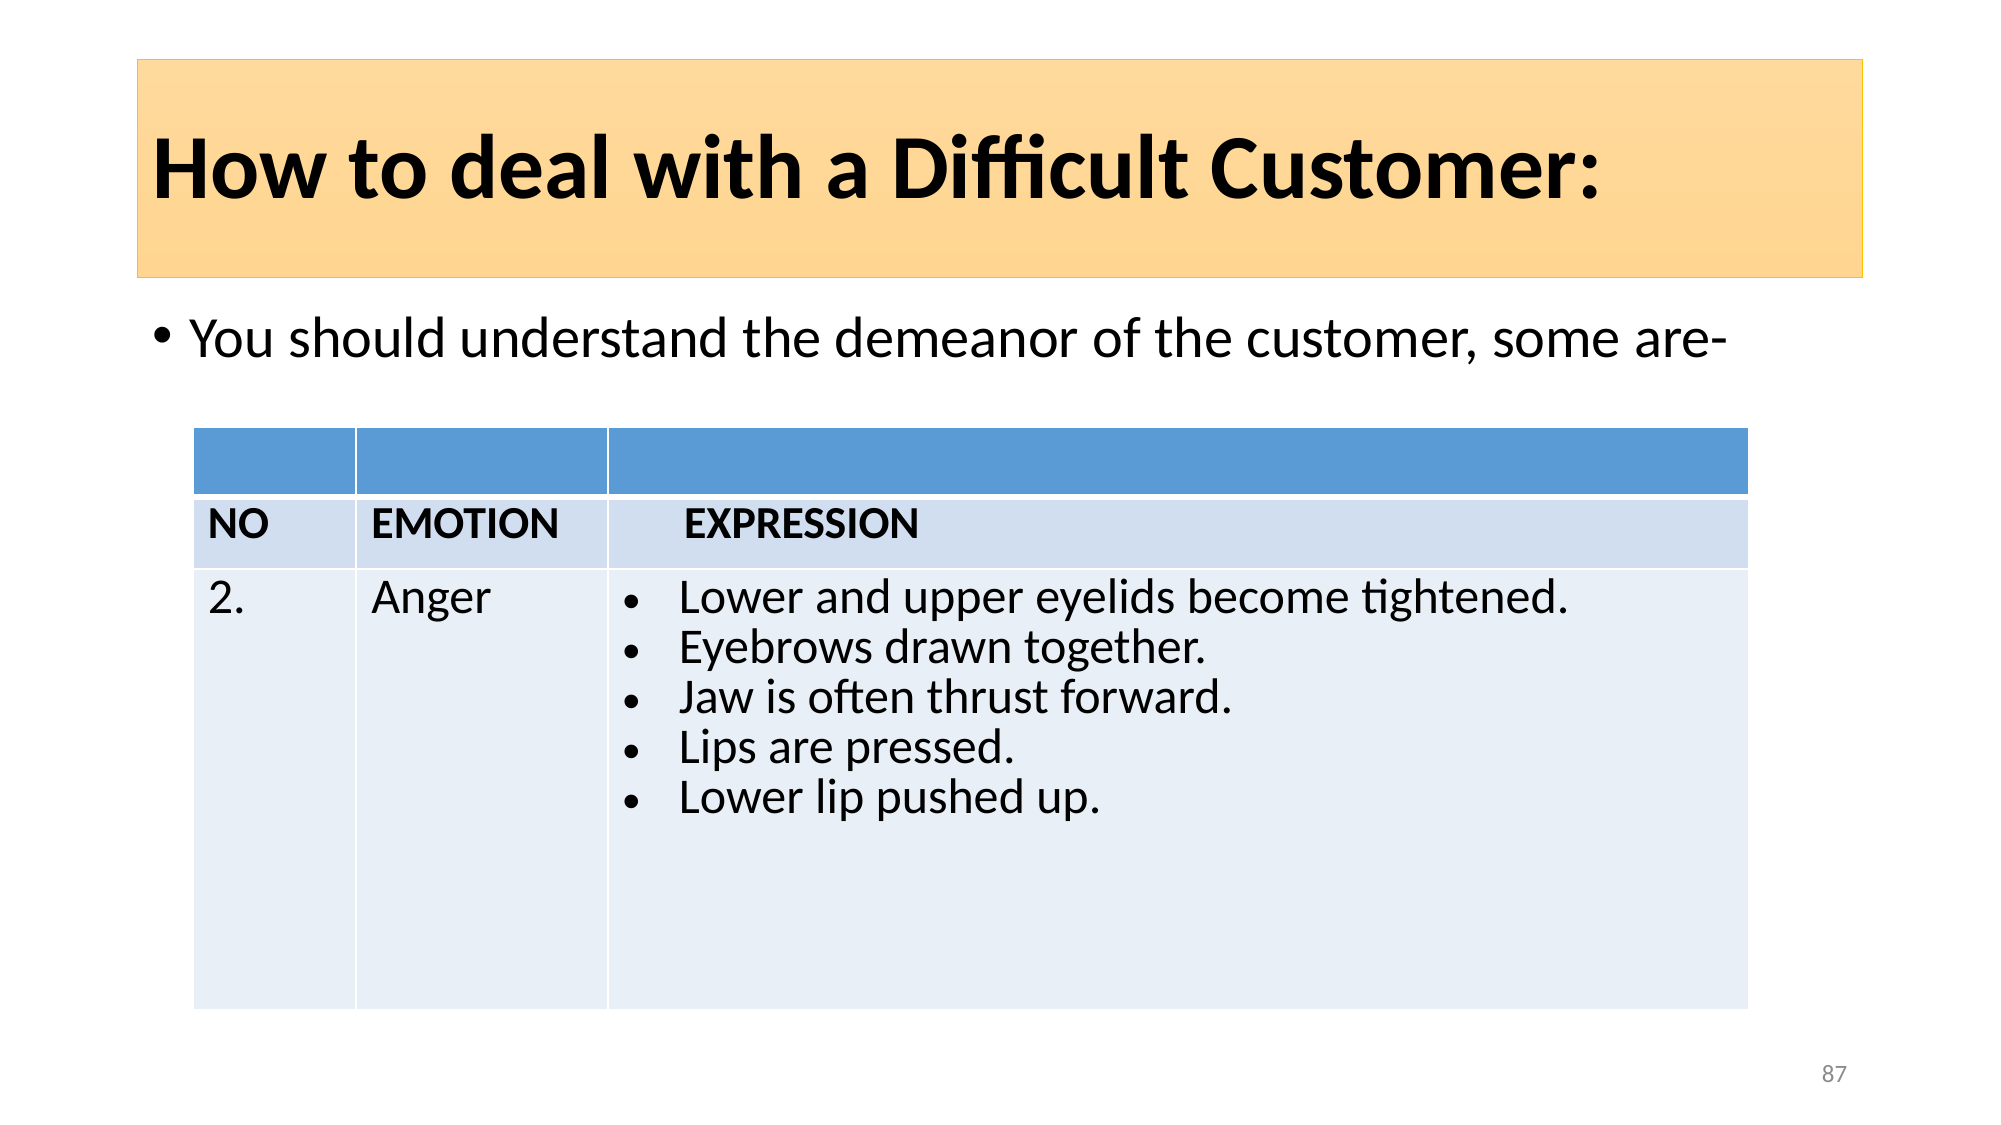

# How to deal with a Difficult Customer:
You should understand the demeanor of the customer, some are-

|  |  |  |
| --- | --- | --- |
| NO | EMOTION | EXPRESSION |
| 2. | Anger | Lower and upper eyelids become tightened. Eyebrows drawn together. Jaw is often thrust forward. Lips are pressed. Lower lip pushed up. |
87